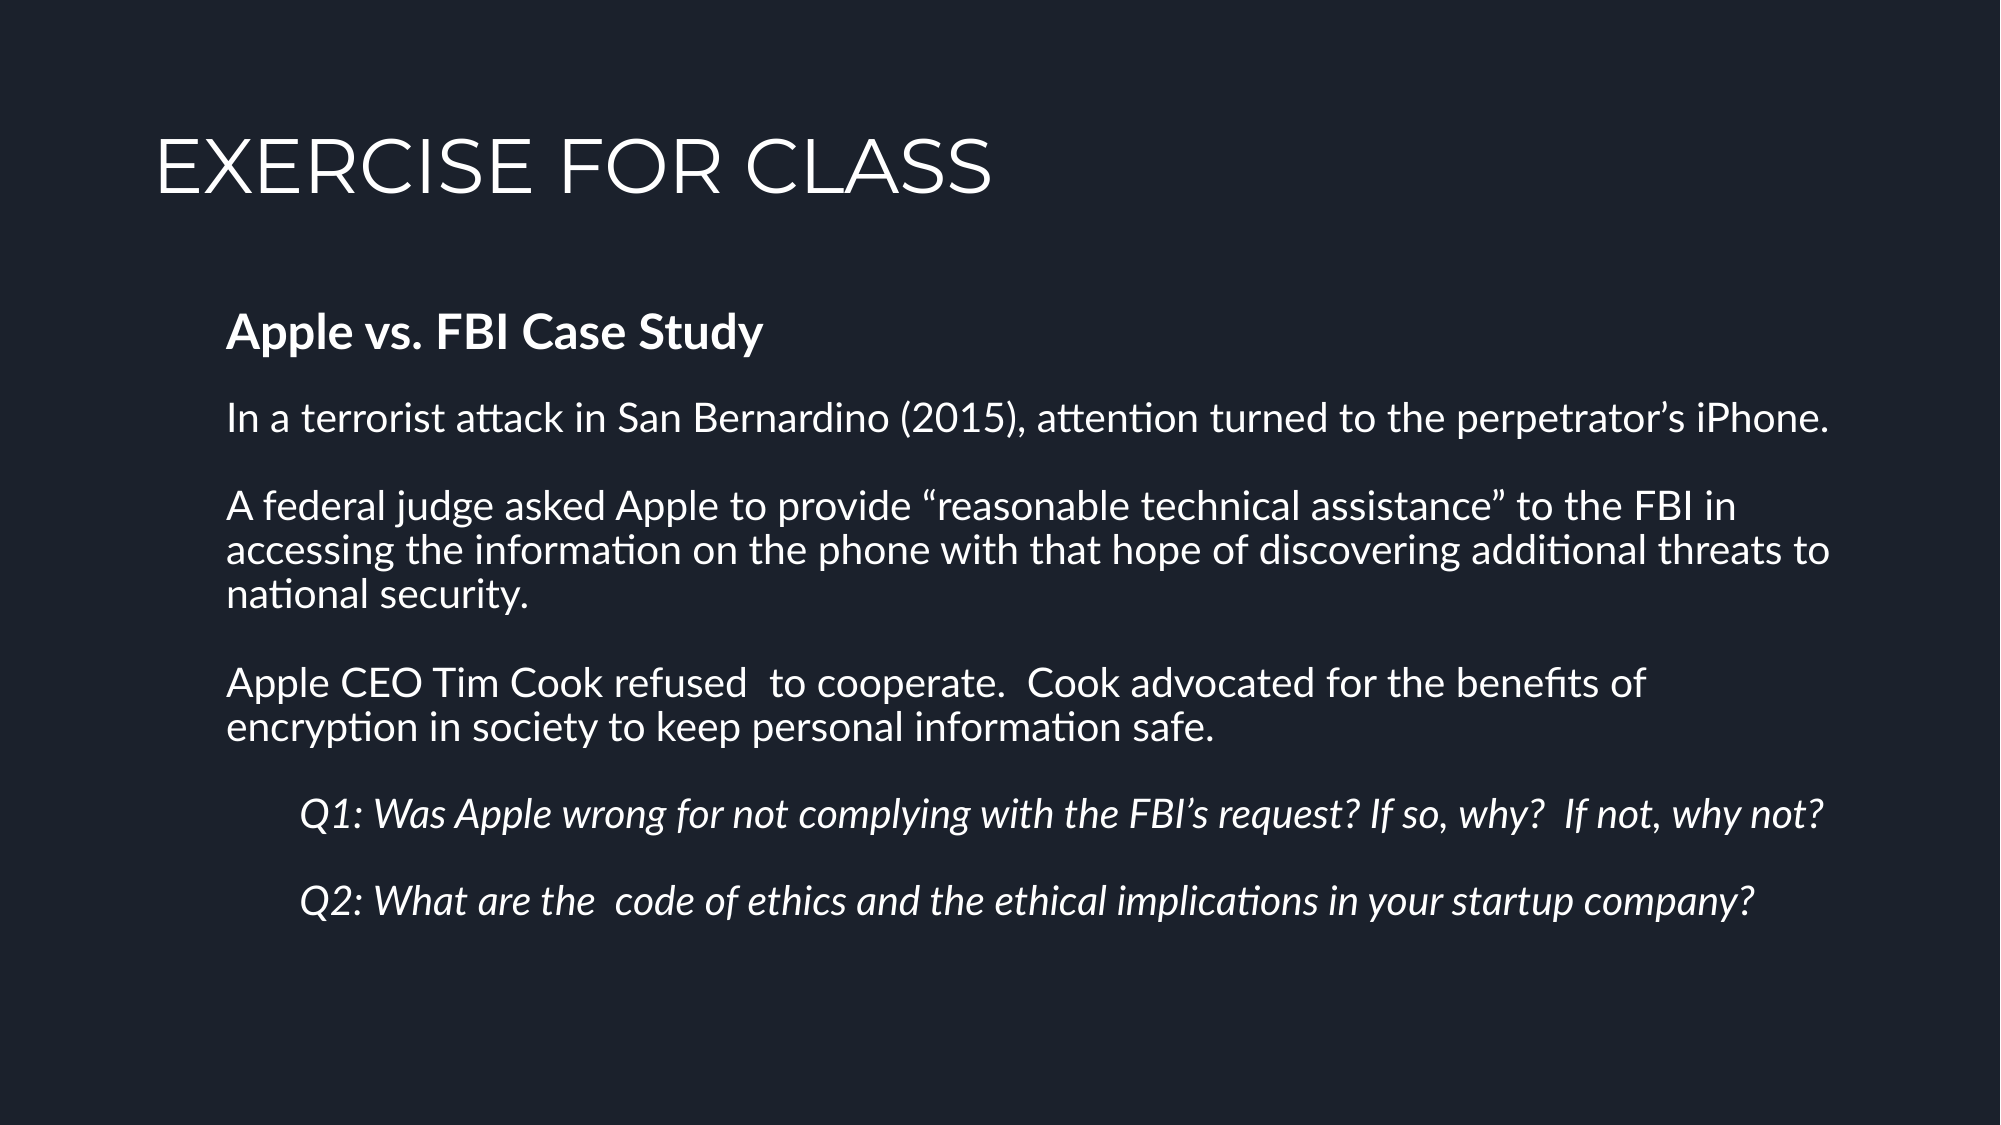

# EXERCISE FOR CLASS
Apple vs. FBI Case Study

In a terrorist attack in San Bernardino (2015), attention turned to the perpetrator’s iPhone.

A federal judge asked Apple to provide “reasonable technical assistance” to the FBI in accessing the information on the phone with that hope of discovering additional threats to national security.

Apple CEO Tim Cook refused  to cooperate.  Cook advocated for the benefits of encryption in society to keep personal information safe.
	Q1: Was Apple wrong for not complying with the FBI’s request? If so, why?  If not, why not?
	Q2: What are the  code of ethics and the ethical implications in your startup company?